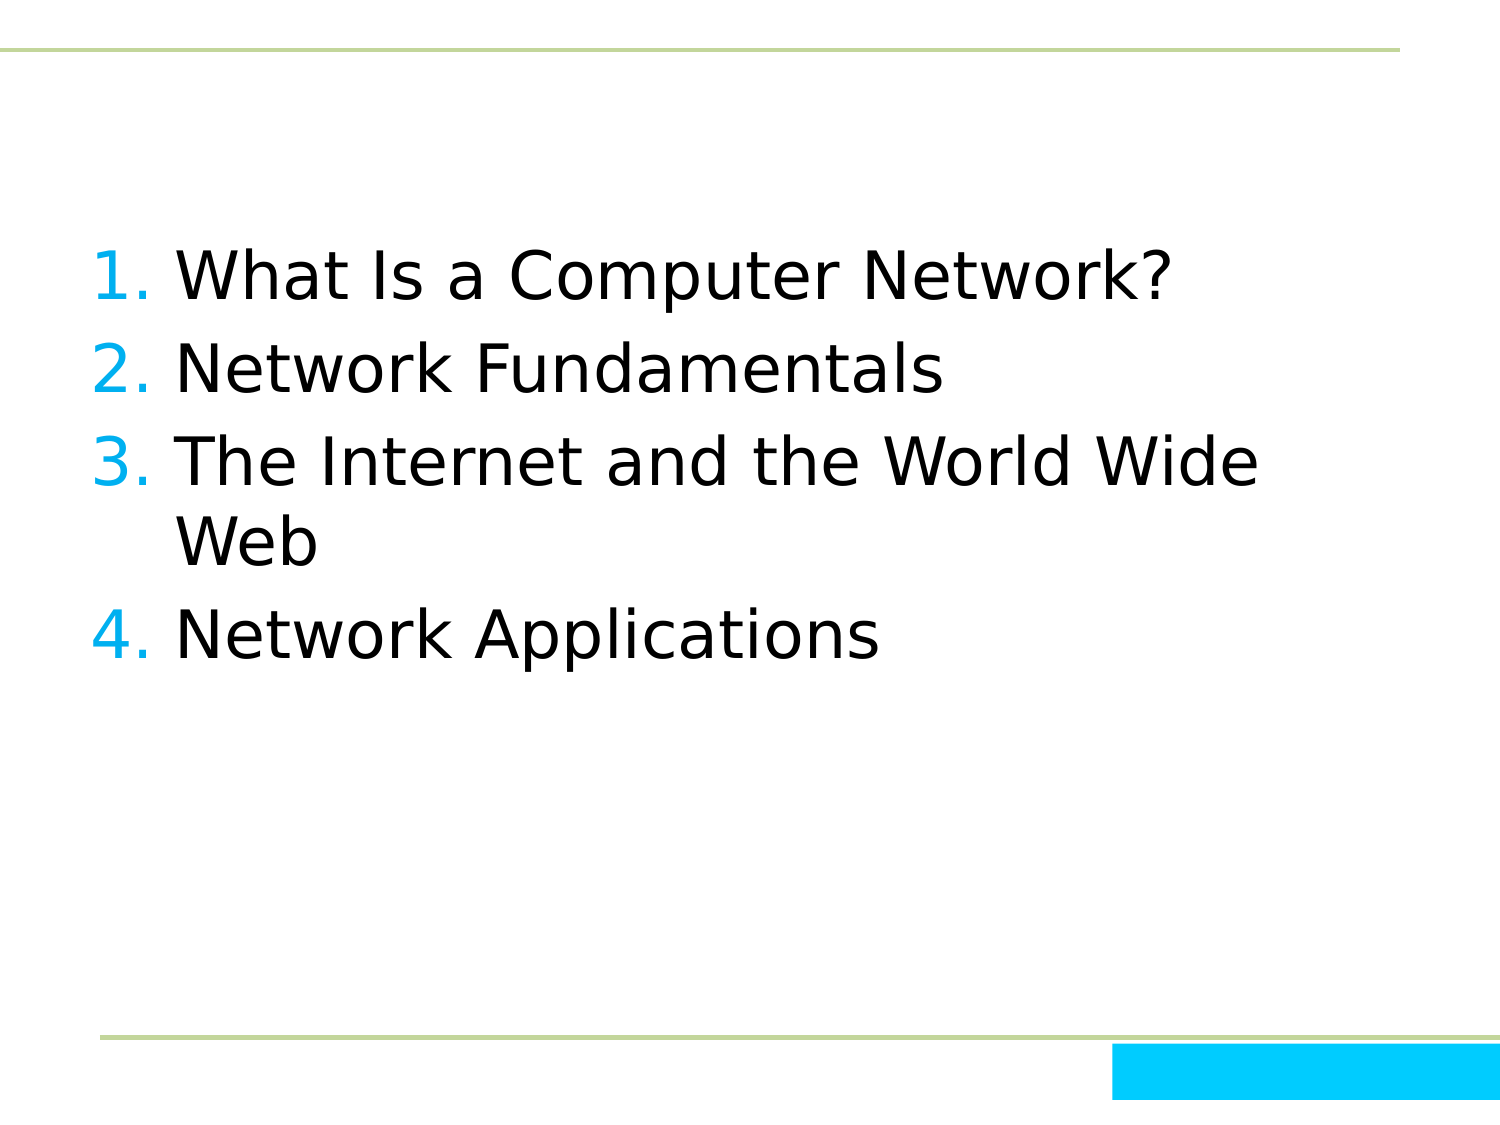

#
What Is a Computer Network?
Network Fundamentals
The Internet and the World Wide Web
Network Applications